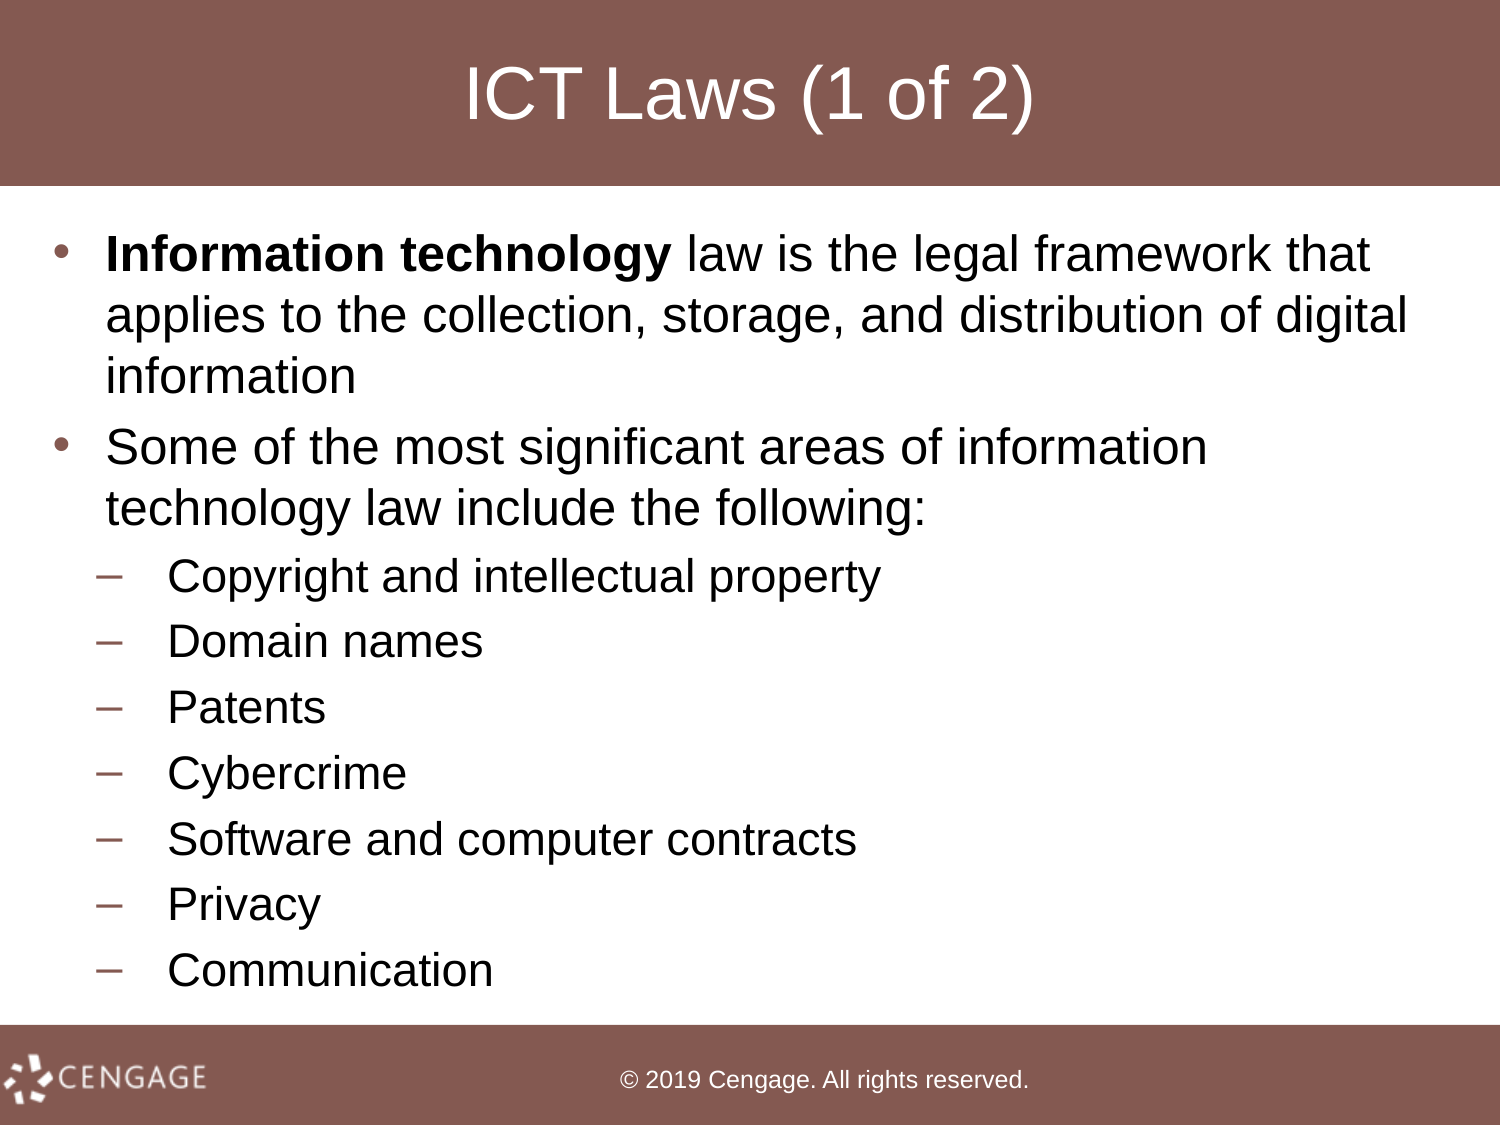

# ICT Laws (1 of 2)
Information technology law is the legal framework that applies to the collection, storage, and distribution of digital information
Some of the most significant areas of information technology law include the following:
Copyright and intellectual property
Domain names
Patents
Cybercrime
Software and computer contracts
Privacy
Communication